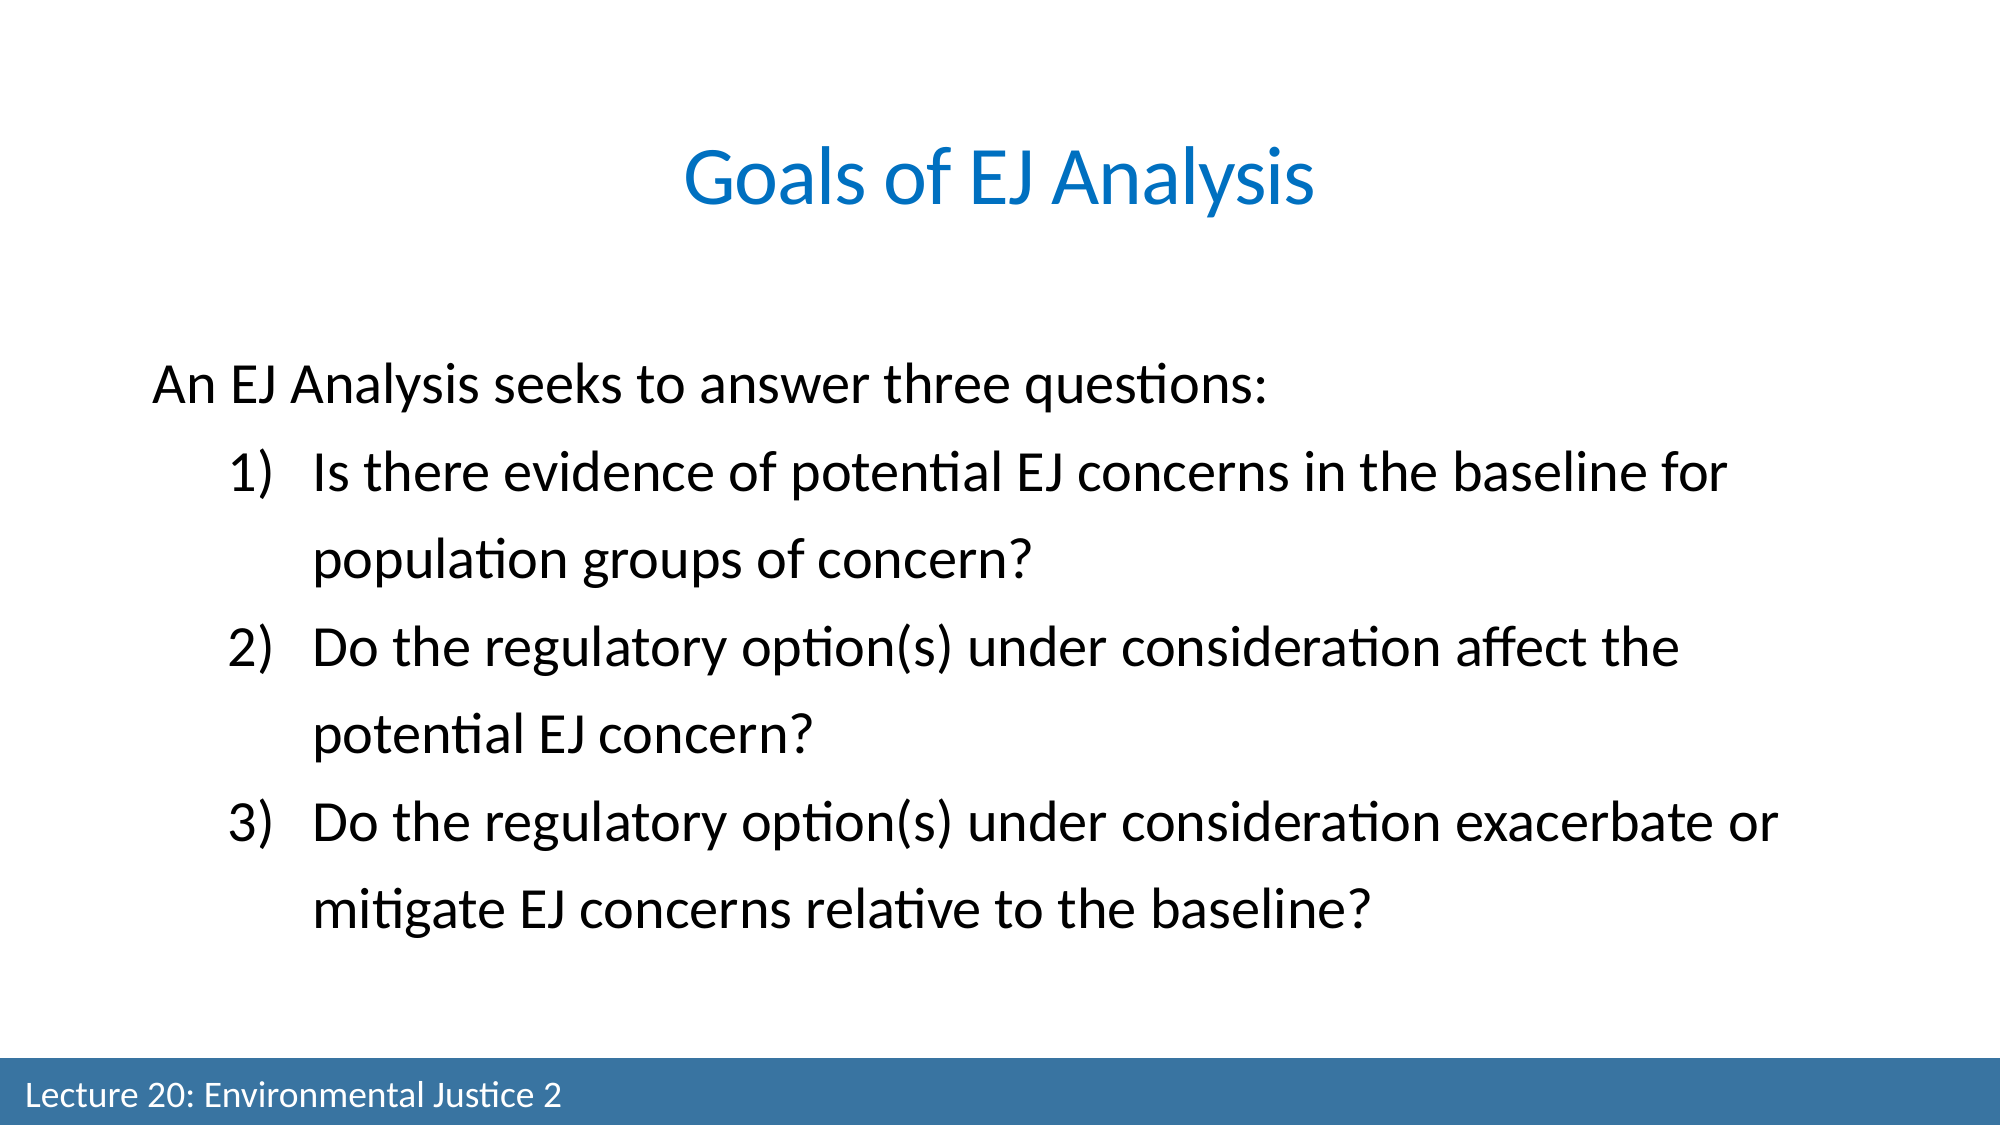

Goals of EJ Analysis
An EJ Analysis seeks to answer three questions:
Is there evidence of potential EJ concerns in the baseline for population groups of concern?
Do the regulatory option(s) under consideration affect the potential EJ concern?
Do the regulatory option(s) under consideration exacerbate or mitigate EJ concerns relative to the baseline?